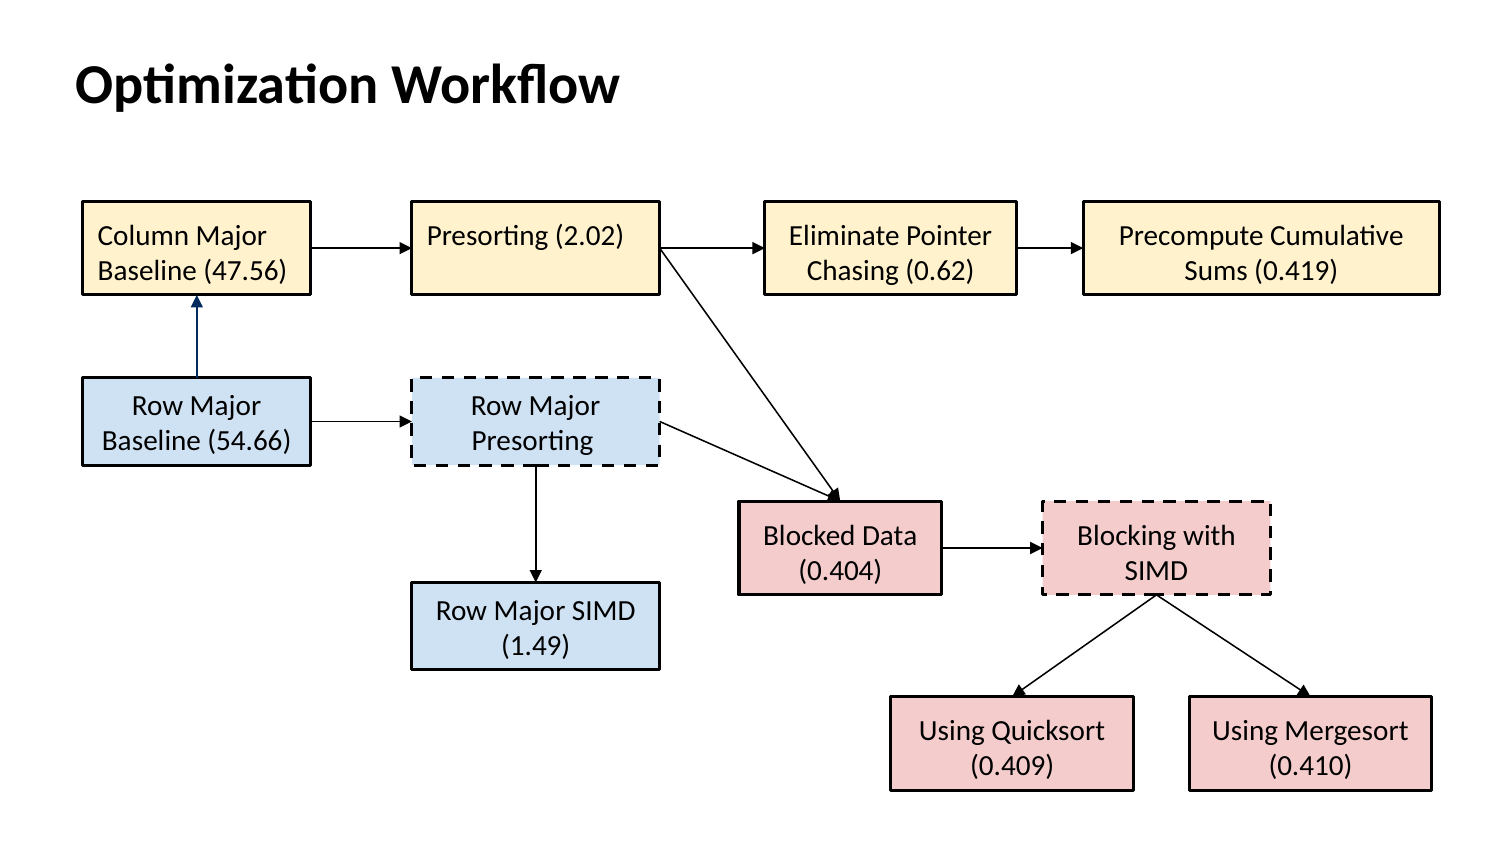

# Optimization Workflow
Column Major Baseline (47.56)
Presorting (2.02)
Eliminate Pointer Chasing (0.62)
Precompute Cumulative Sums (0.419)
Row Major Baseline (54.66)
Row Major Presorting
Blocked Data (0.404)
Blocking with SIMD

Row Major SIMD (1.49)
Using Quicksort (0.409)
Using Mergesort (0.410)